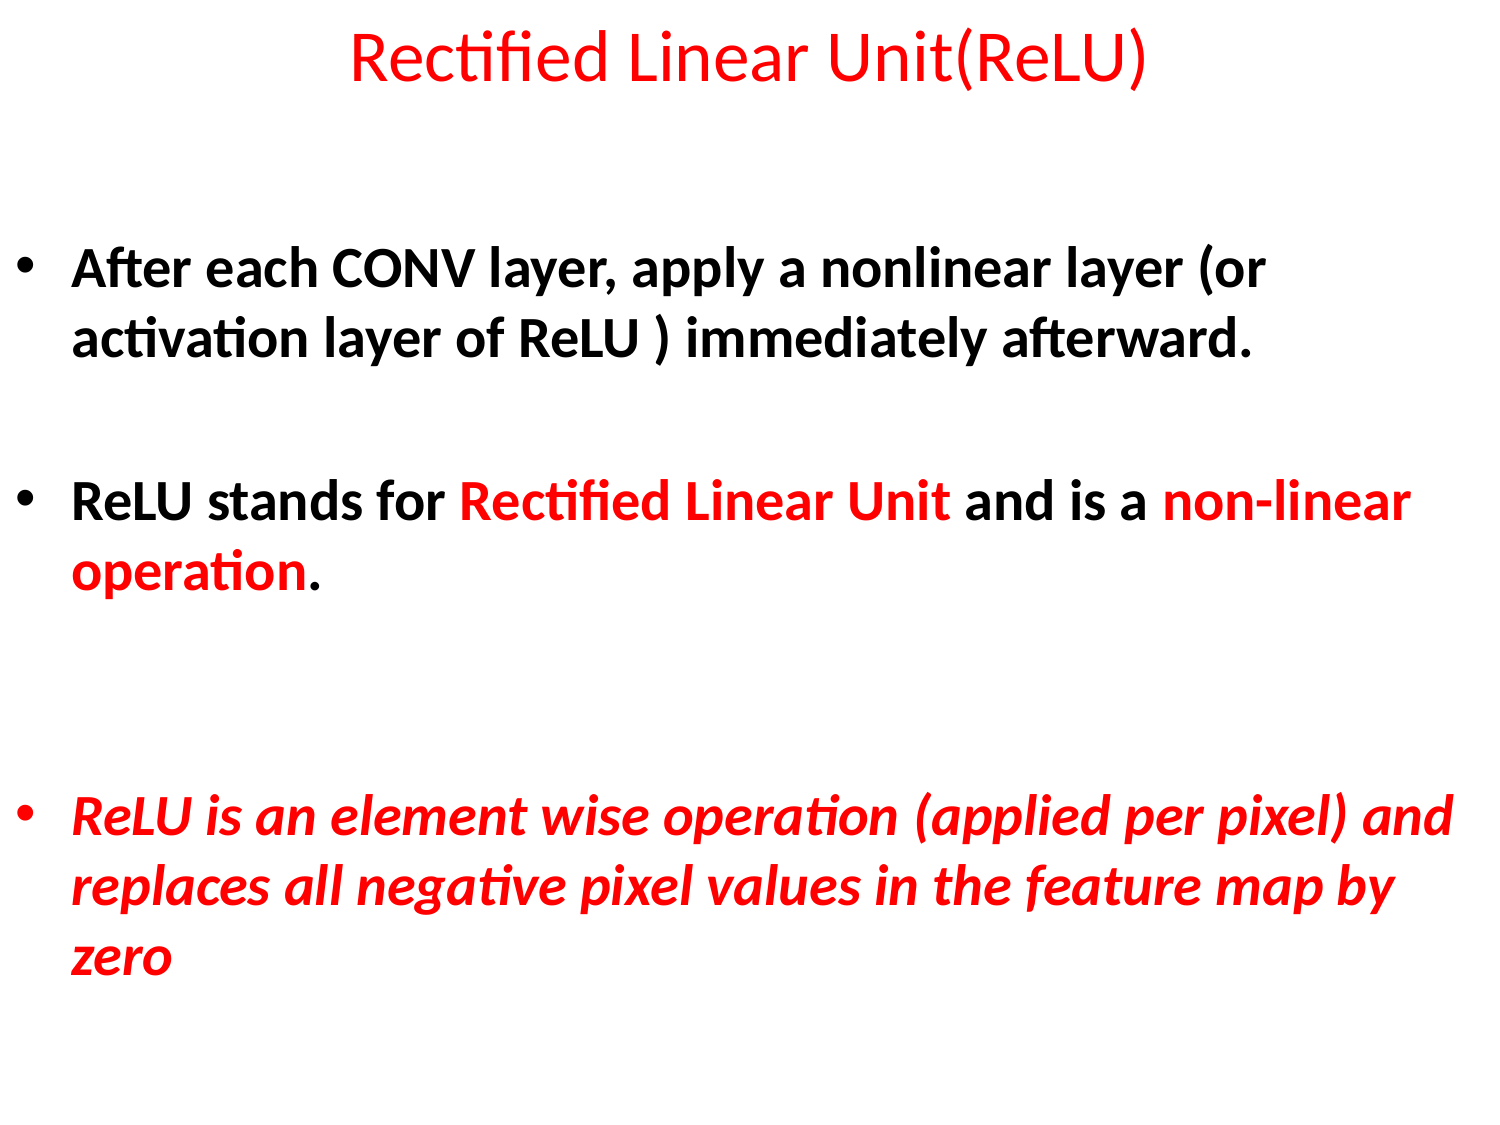

# Rectified Linear Unit(ReLU)
After each CONV layer, apply a nonlinear layer (or activation layer of ReLU ) immediately afterward.

ReLU stands for Rectified Linear Unit and is a non-linear operation.

ReLU is an element wise operation (applied per pixel) and replaces all negative pixel values in the feature map by zero